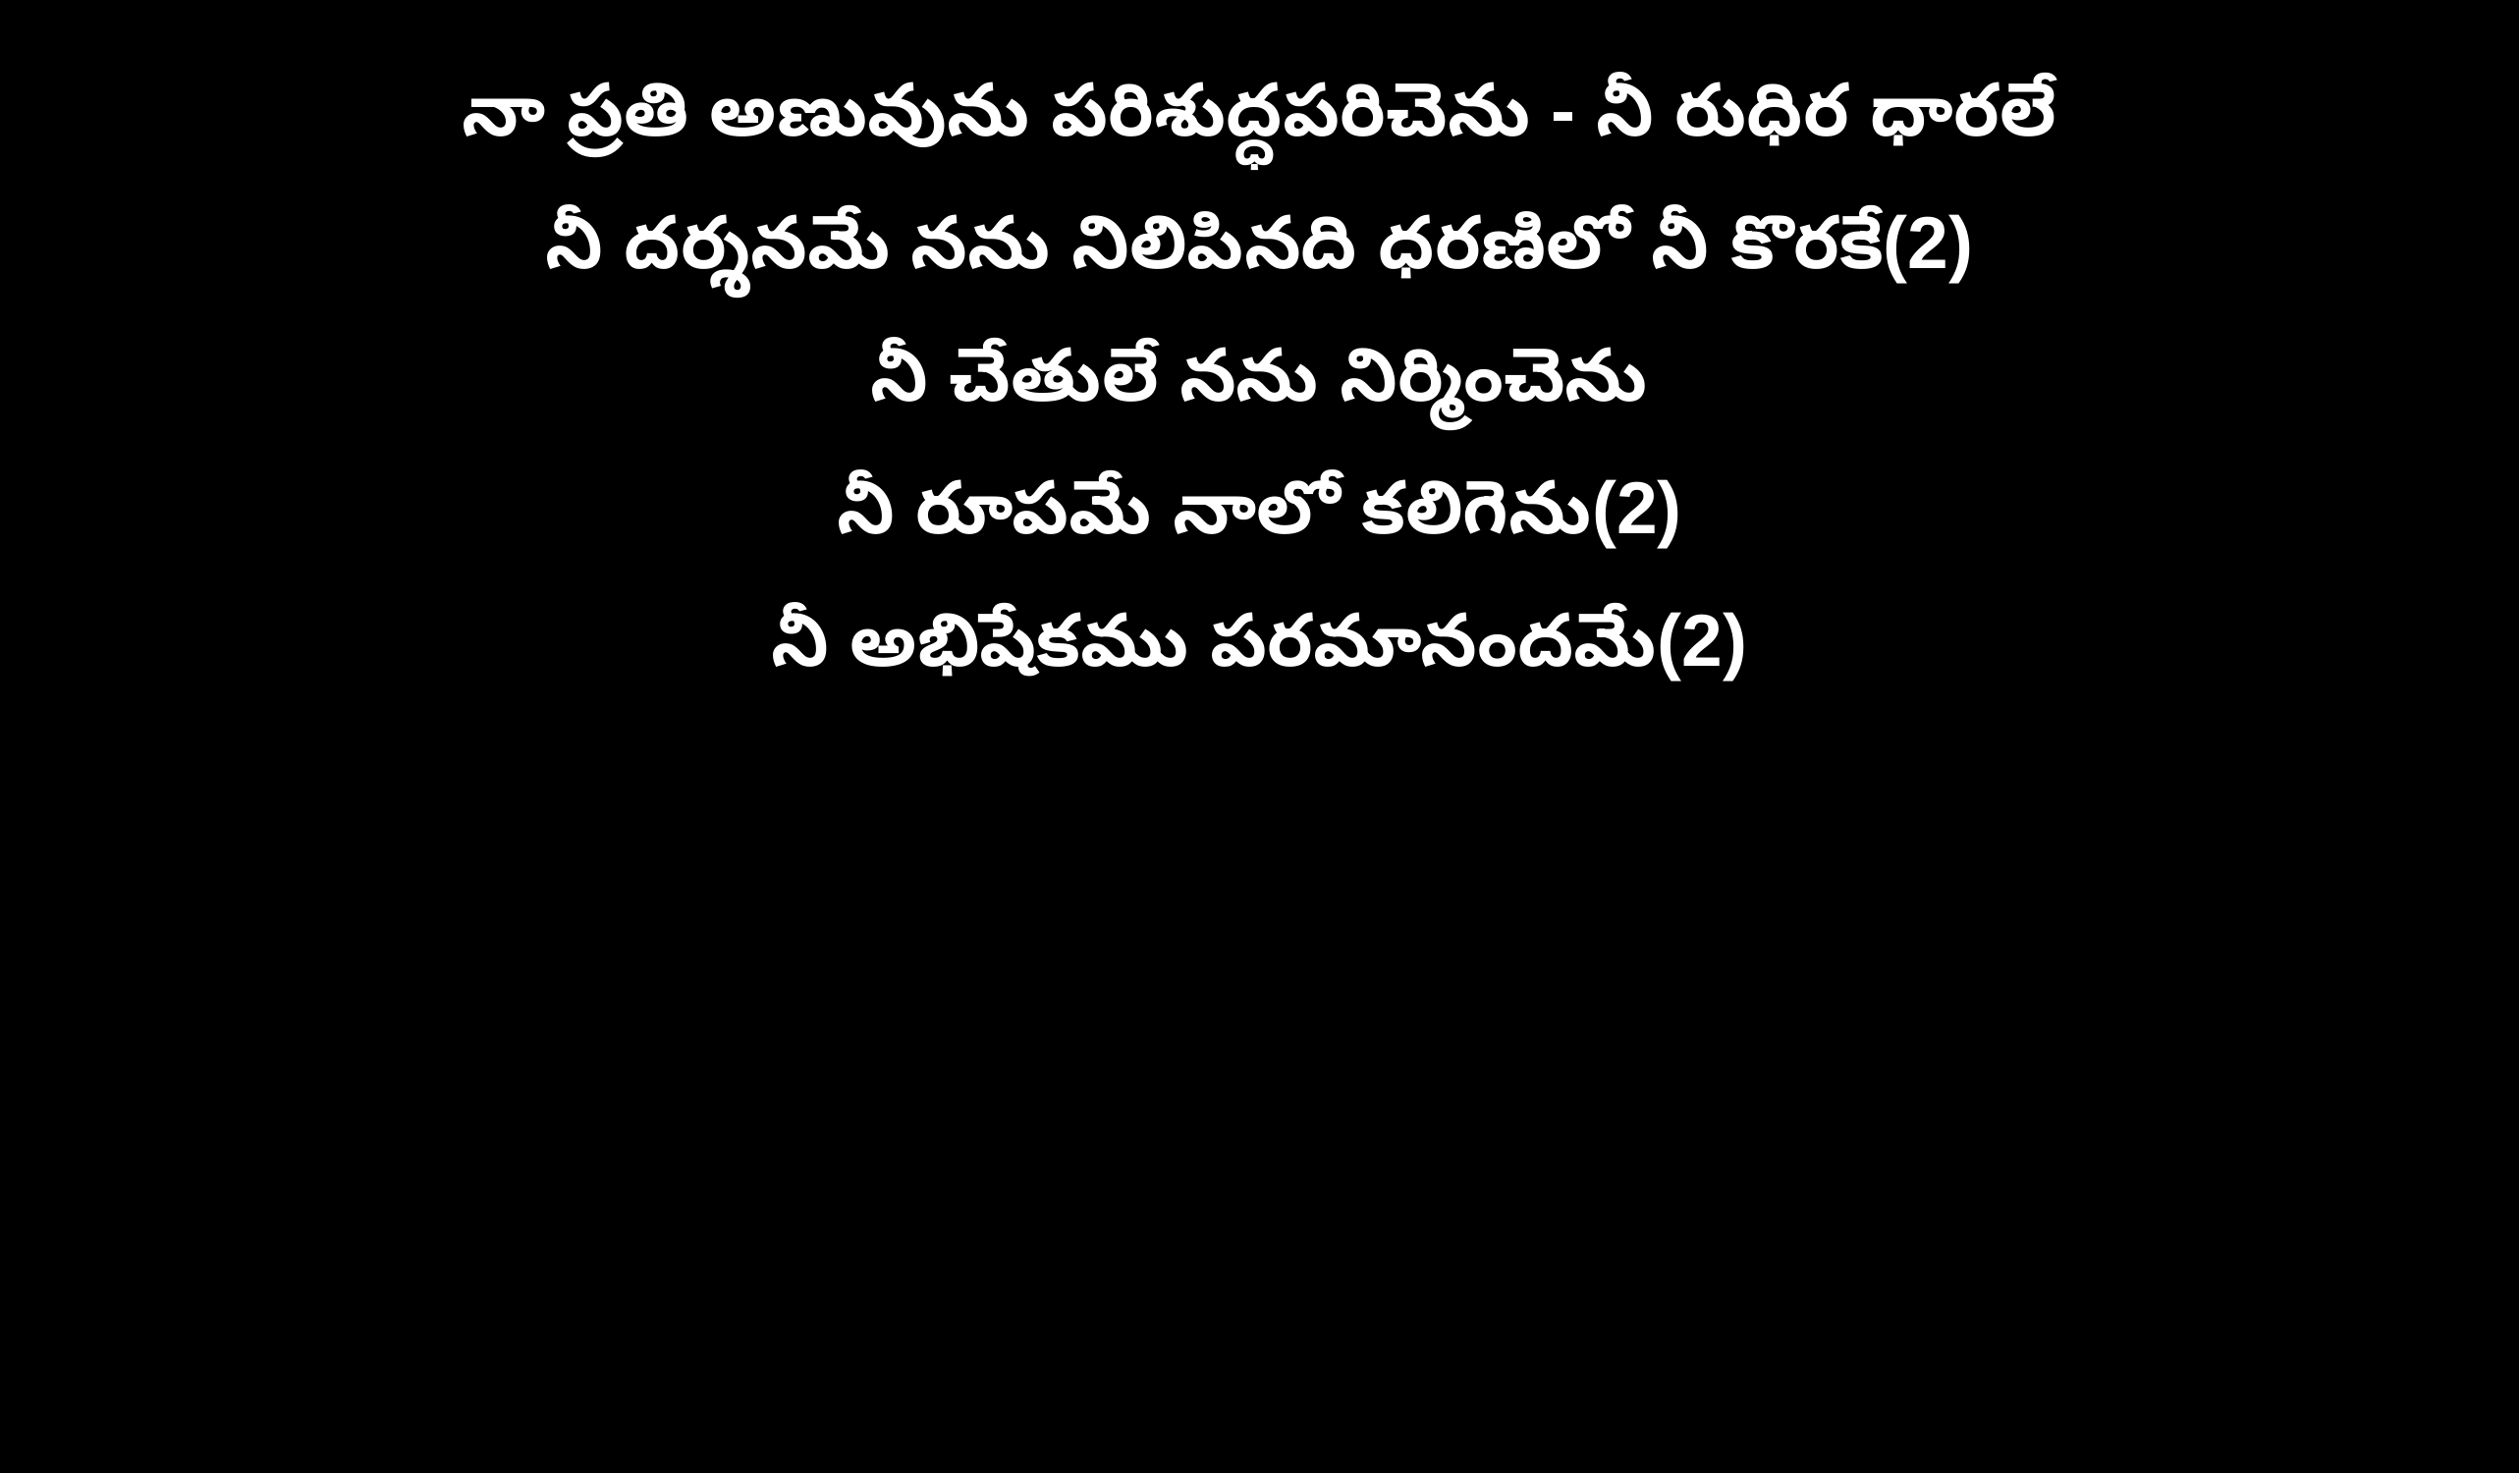

నా ప్రతి అణువును పరిశుద్ధపరిచెను - నీ రుధిర ధారలే
నీ దర్శనమే నను నిలిపినది ధరణిలో నీ కొరకే(2)
నీ చేతులే నను నిర్మించెను
నీ రూపమే నాలో కలిగెను(2)
నీ అభిషేకము పరమానందమే(2)